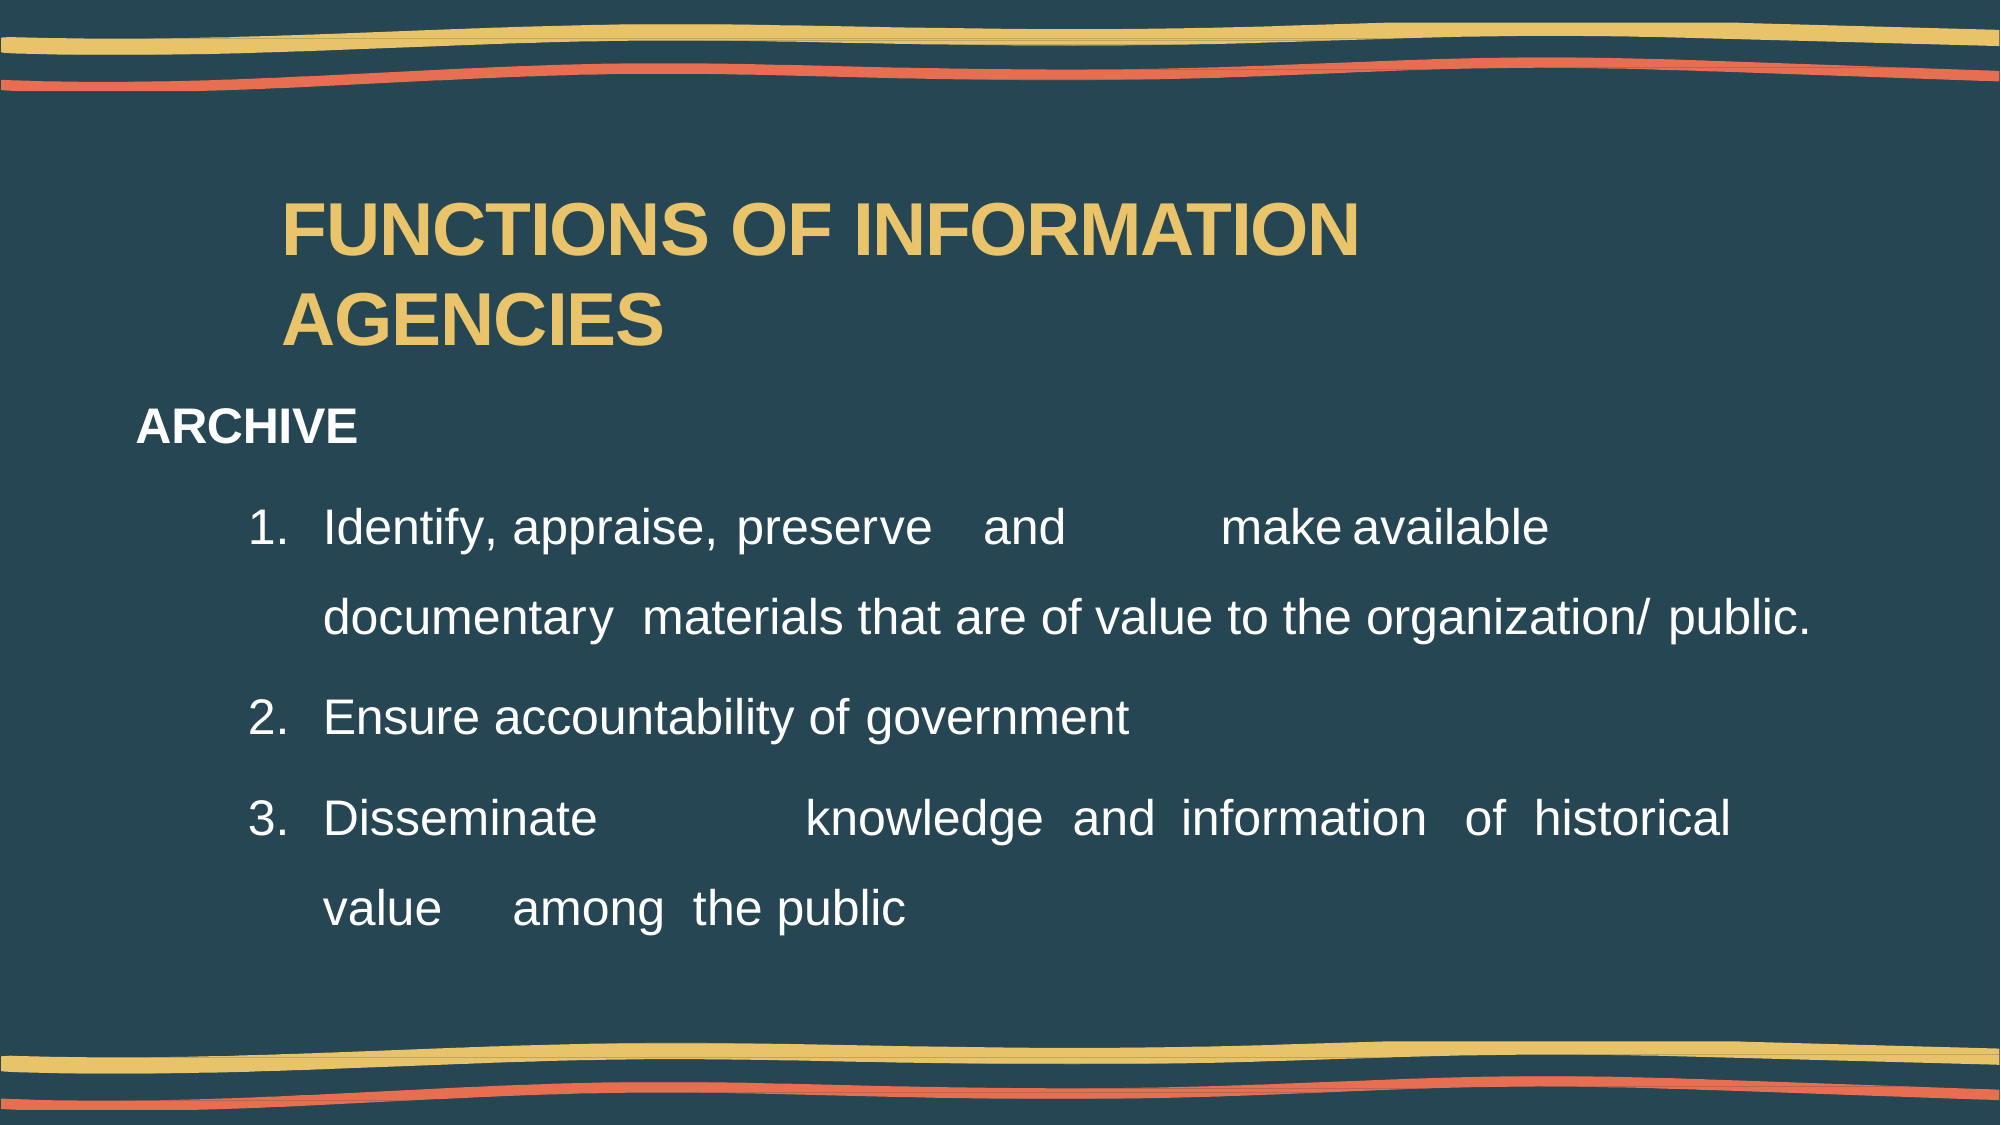

# FUNCTIONS OF INFORMATION AGENCIES
ARCHIVE
Identify,	appraise,	preserve	and	make	available	documentary  materials that are of value to the organization/ public.
Ensure accountability of government
Disseminate	knowledge	and	information	of	historical	value	among  the public